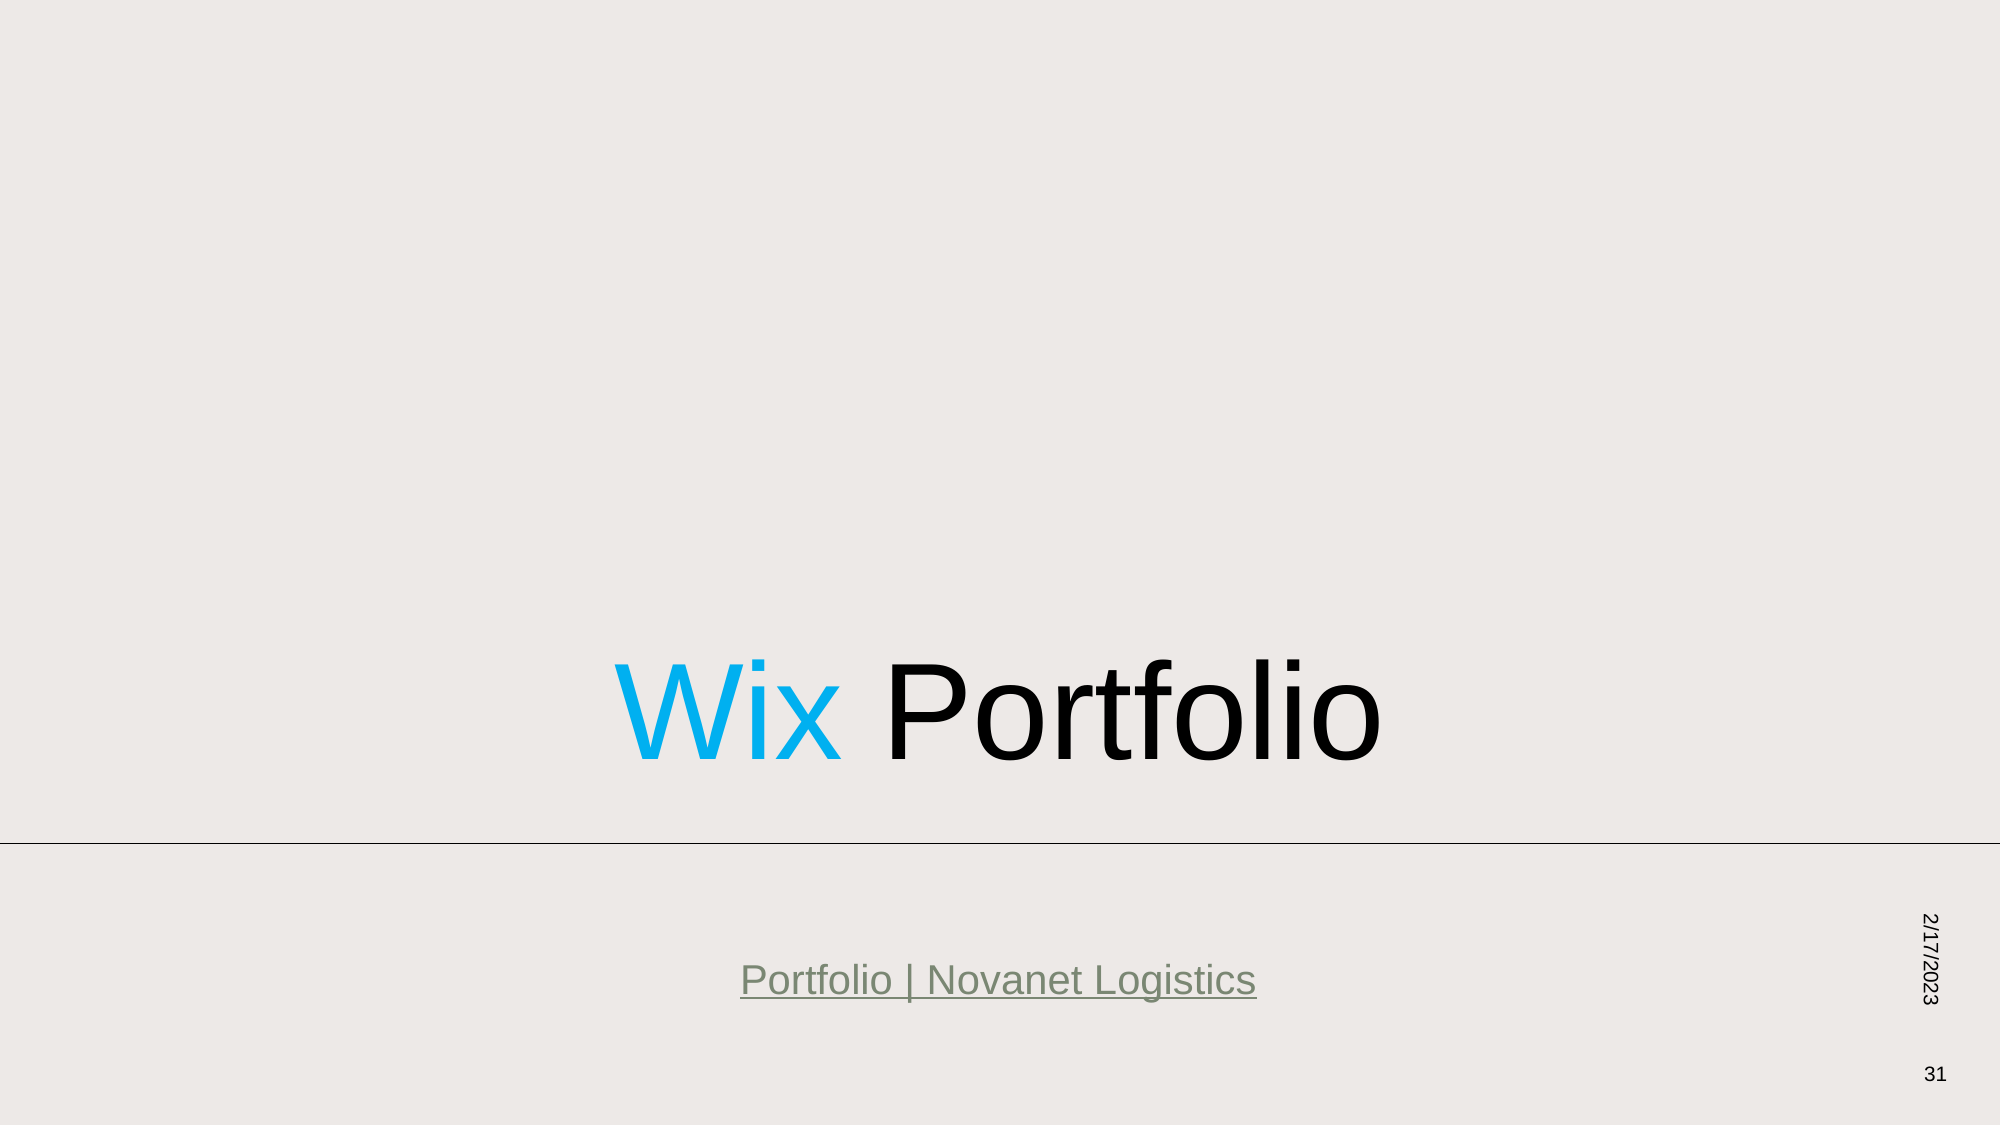

# Wix Portfolio
2/17/2023
Portfolio | Novanet Logistics
31